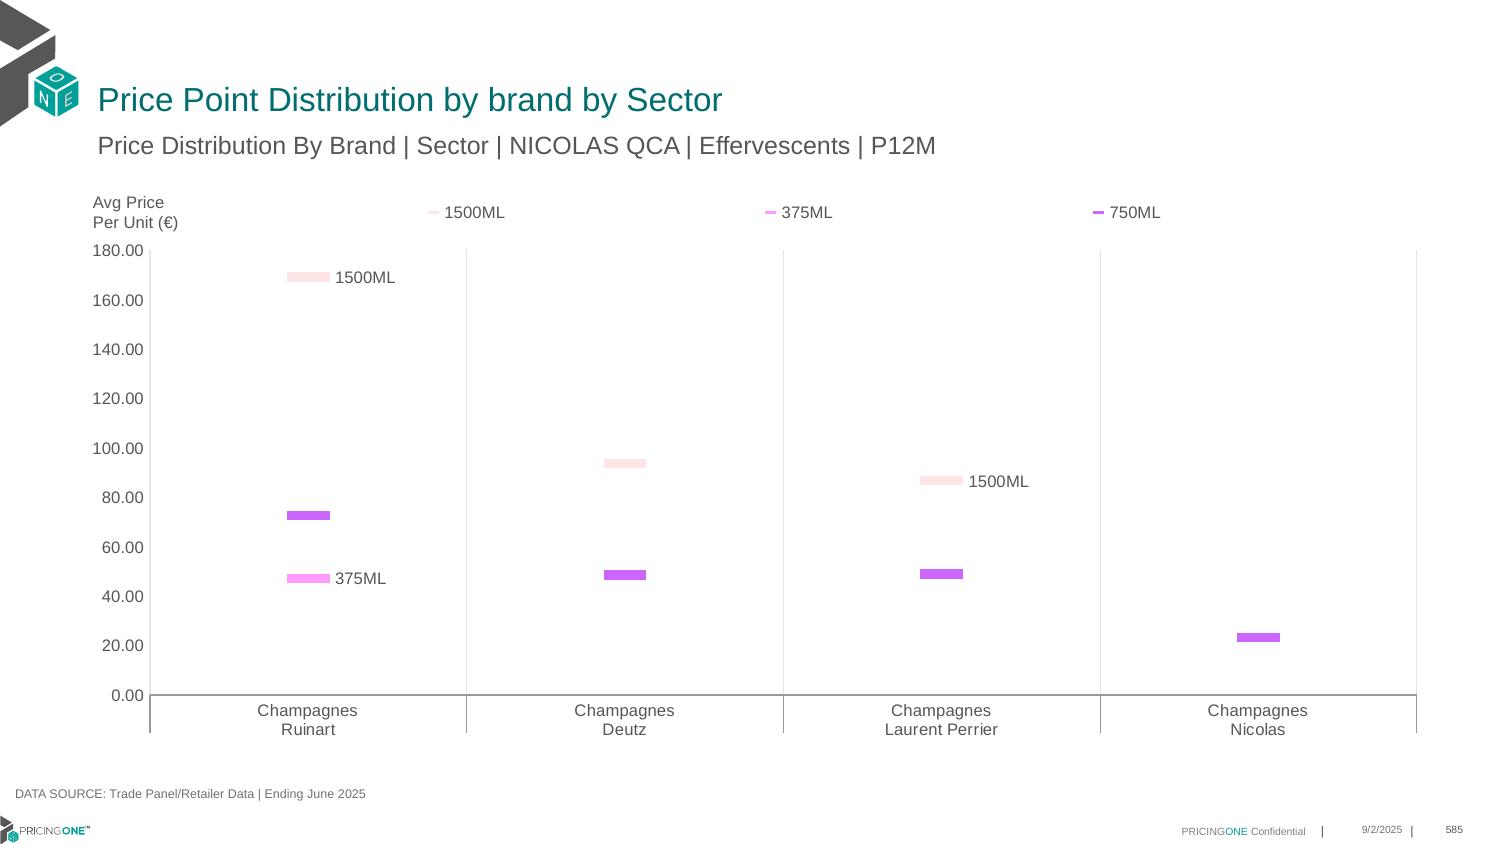

# Price Point Distribution by brand by Sector
Price Distribution By Brand | Sector | NICOLAS QCA | Effervescents | P12M

### Chart

| Category | 1500ML | 375ML | 750ML |
|---|---|---|---|
| Champagnes | 169.1404 | 47.1333 | 72.576 |
| Champagnes | 93.6879 | None | 48.5619 |
| Champagnes | 86.7345 | None | 49.0341 |
| Champagnes | None | None | 23.2085 |
Avg Price
Per Unit (€)
DATA SOURCE: Trade Panel/Retailer Data | Ending June 2025
9/2/2025
585